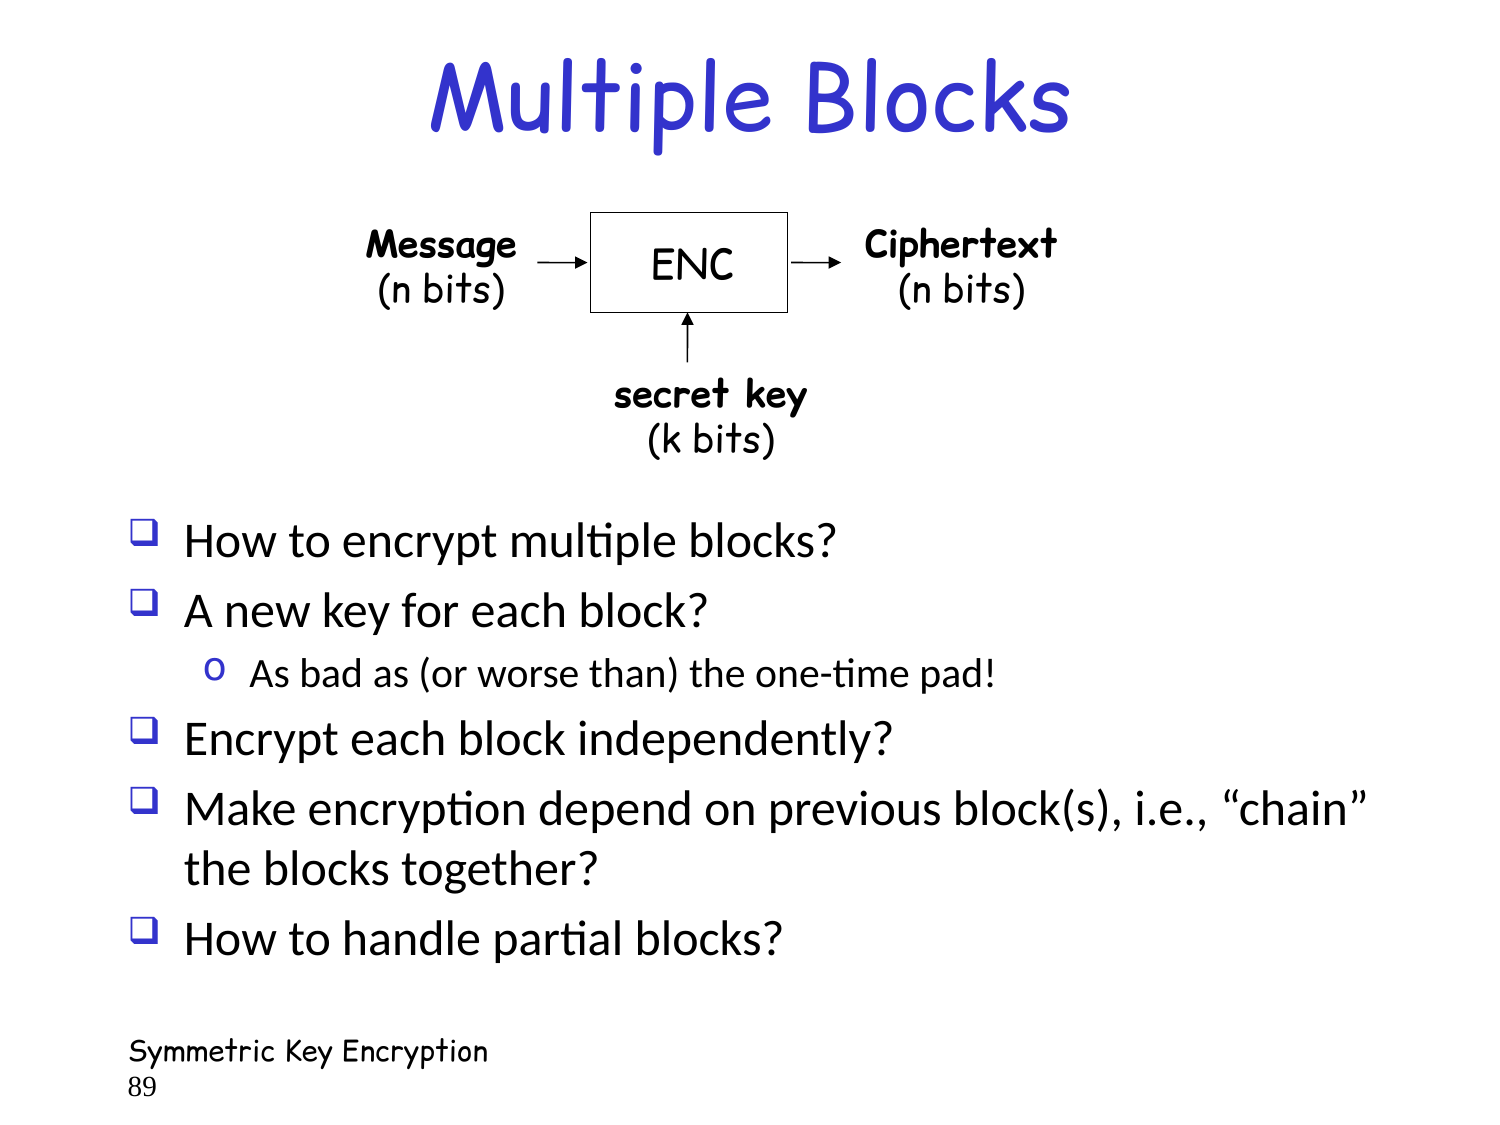

# Multiple Blocks
Message
(n bits)

Ciphertext
(n bits)
ENC

secret key
(k bits)
How to encrypt multiple blocks?
A new key for each block?
As bad as (or worse than) the one-time pad!
Encrypt each block independently?
Make encryption depend on previous block(s), i.e., “chain” the blocks together?
How to handle partial blocks?
Symmetric Key Encryption                                                                                                     89